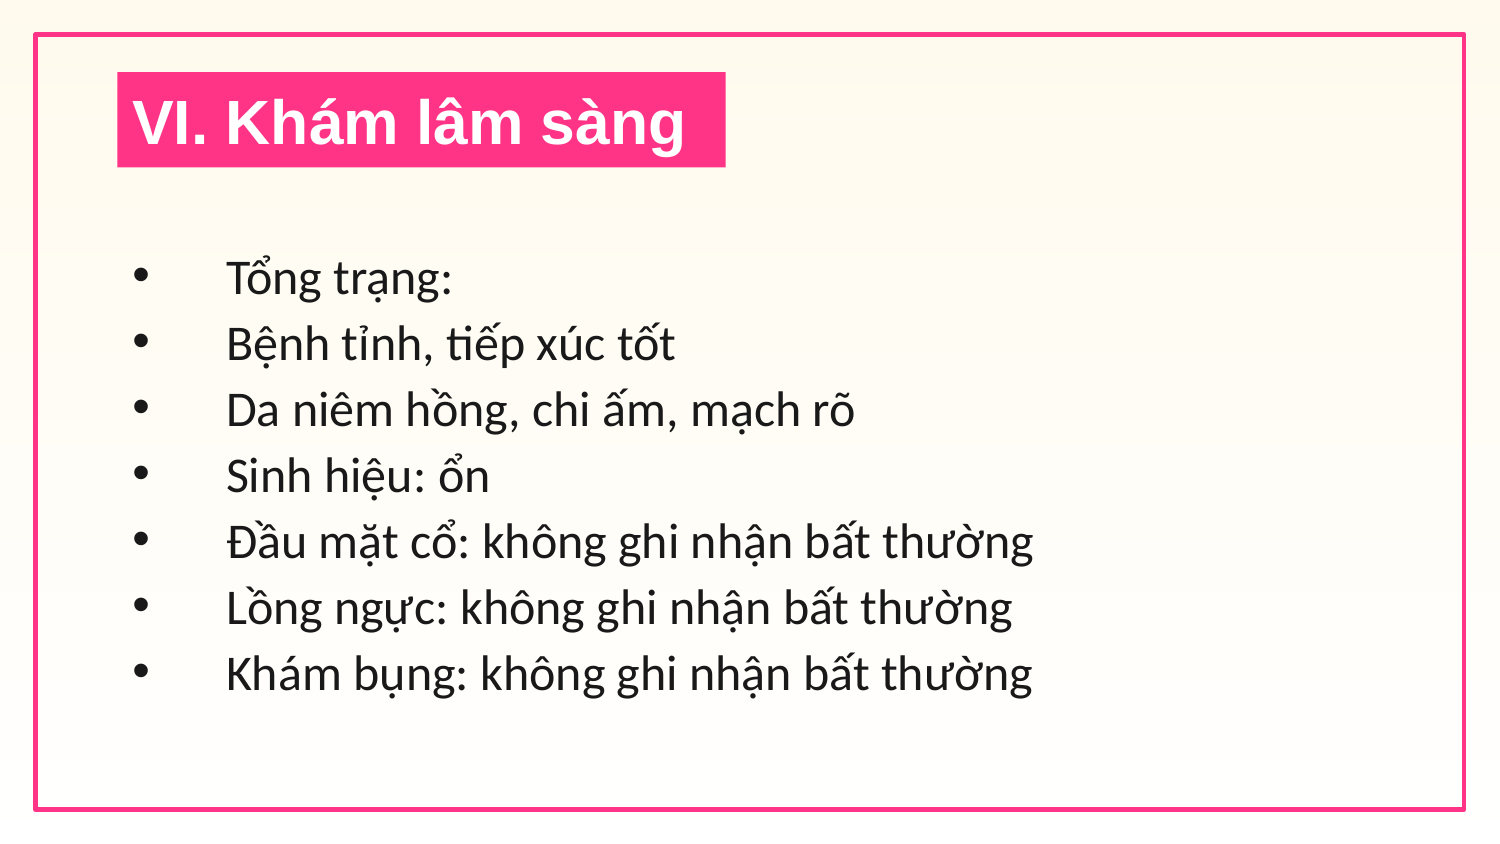

# VI. Khám lâm sàng
Tổng trạng:
Bệnh tỉnh, tiếp xúc tốt
Da niêm hồng, chi ấm, mạch rõ
Sinh hiệu: ổn
Đầu mặt cổ: không ghi nhận bất thường
Lồng ngực: không ghi nhận bất thường
Khám bụng: không ghi nhận bất thường